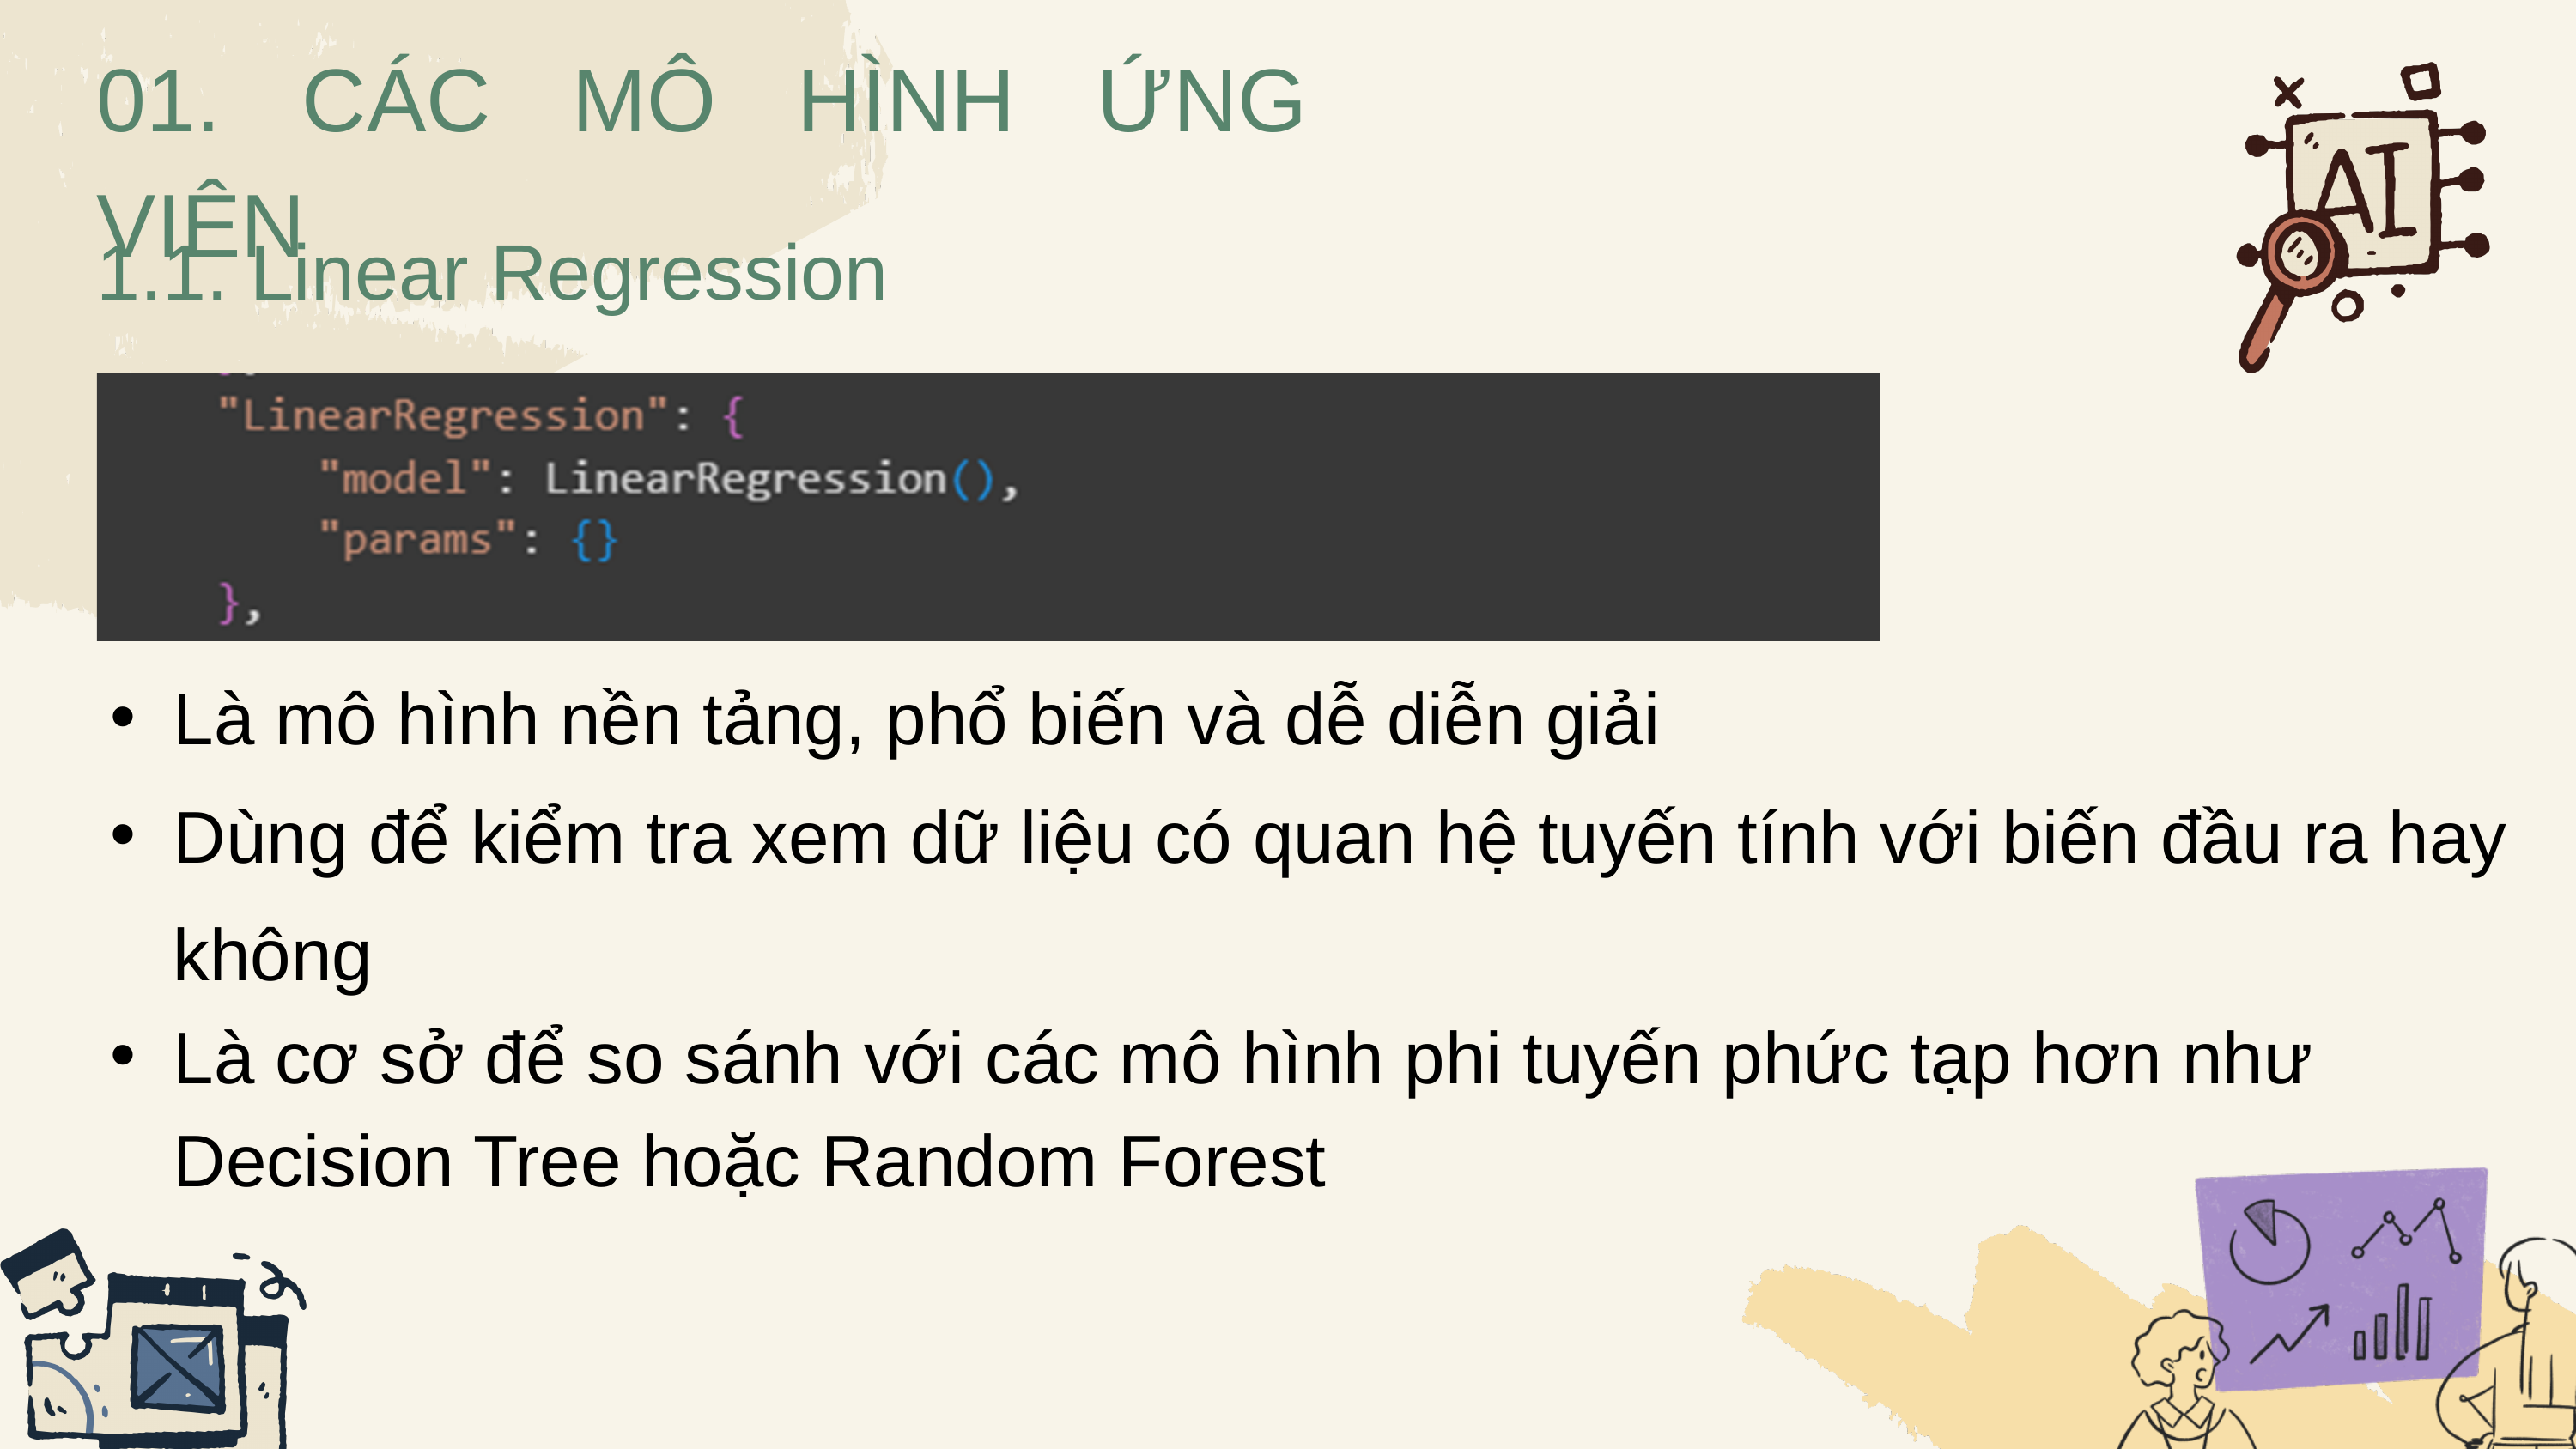

01. CÁC MÔ HÌNH ỨNG VIÊN

1.1. Linear Regression

Là mô hình nền tảng, phổ biến và dễ diễn giải
Dùng để kiểm tra xem dữ liệu có quan hệ tuyến tính với biến đầu ra hay không
Là cơ sở để so sánh với các mô hình phi tuyến phức tạp hơn như Decision Tree hoặc Random Forest